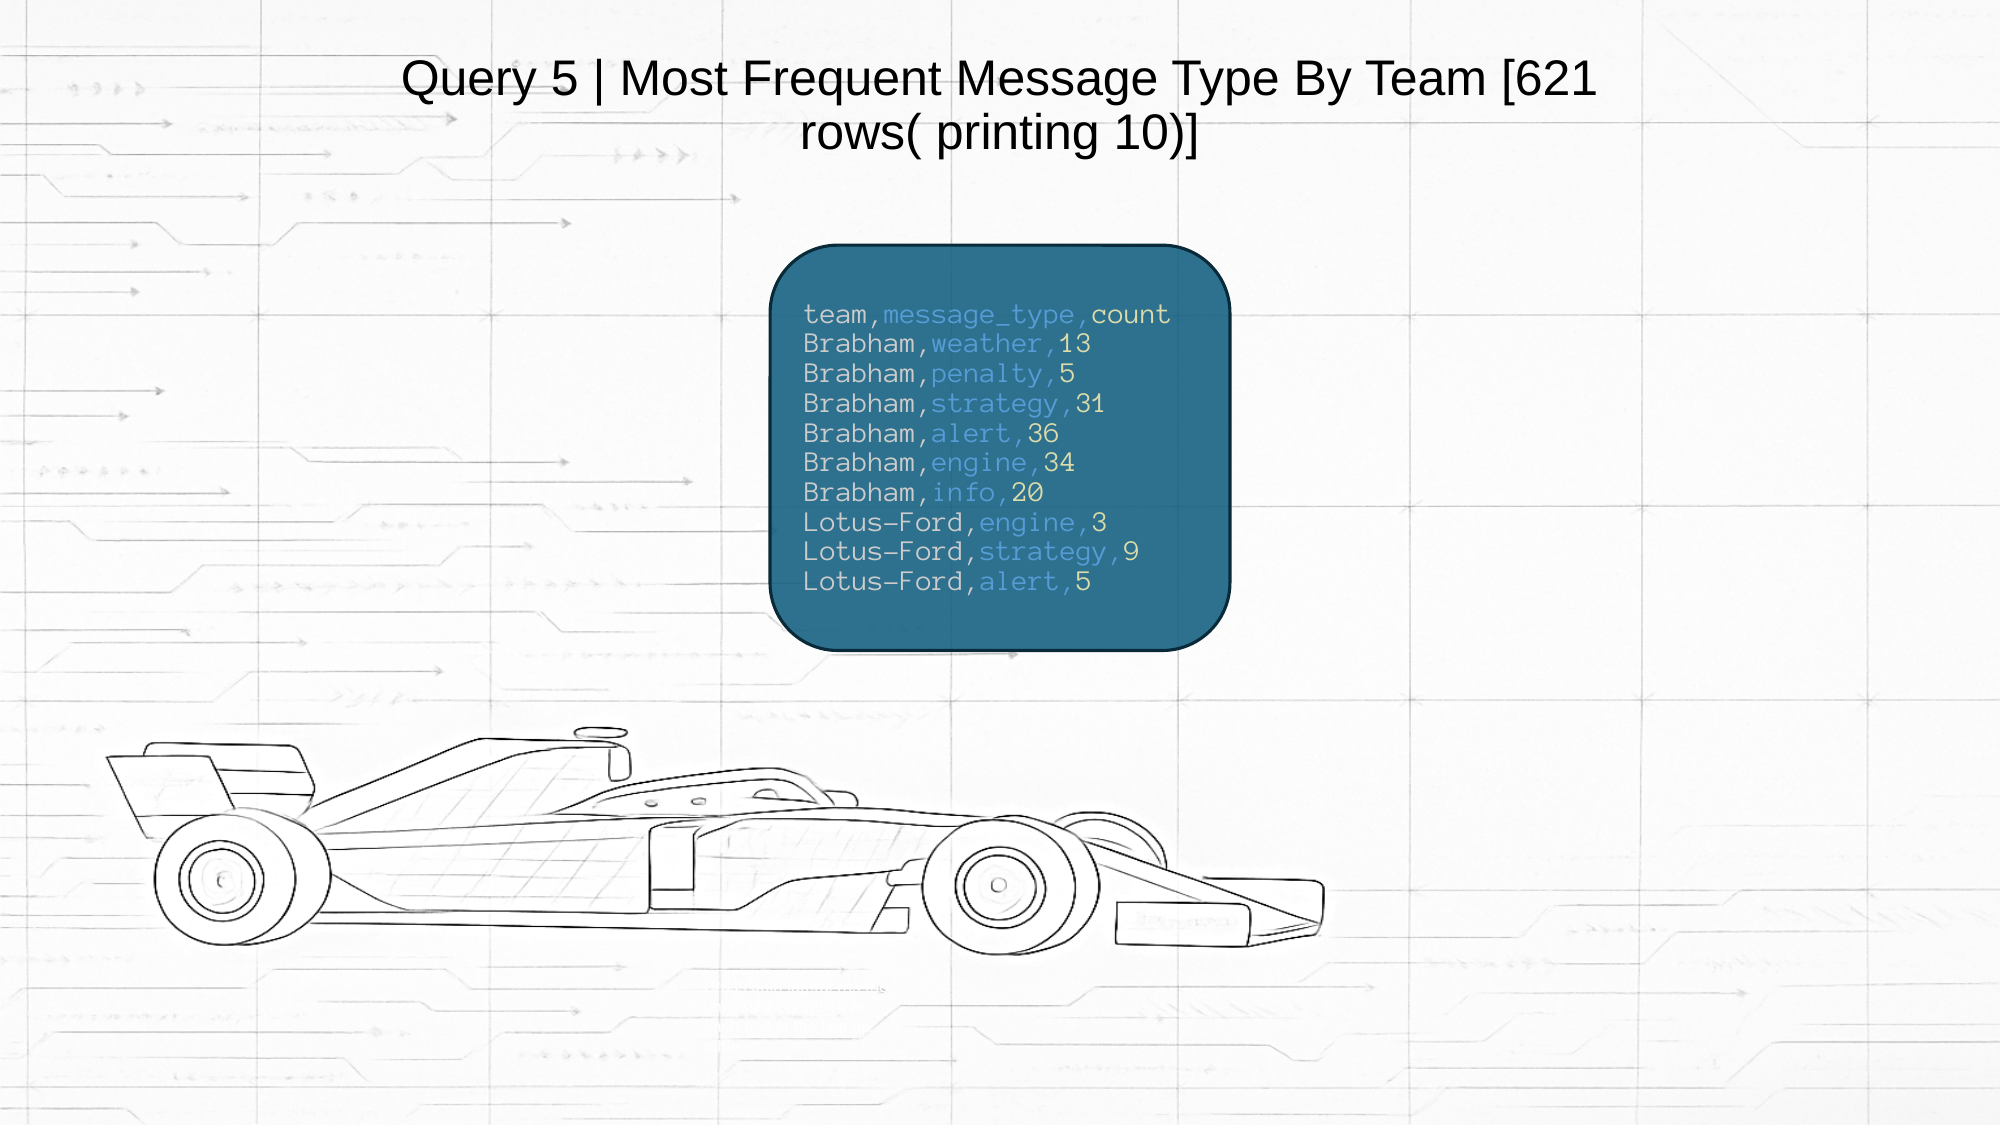

# Query 5 | Most Frequent Message Type By Team [621 rows( printing 10)]
team,message_type,count
Brabham,weather,13
Brabham,penalty,5
Brabham,strategy,31
Brabham,alert,36
Brabham,engine,34
Brabham,info,20
Lotus-Ford,engine,3
Lotus-Ford,strategy,9
Lotus-Ford,alert,5
Cross Join lateral rns the unnested operation for each row in the line up table